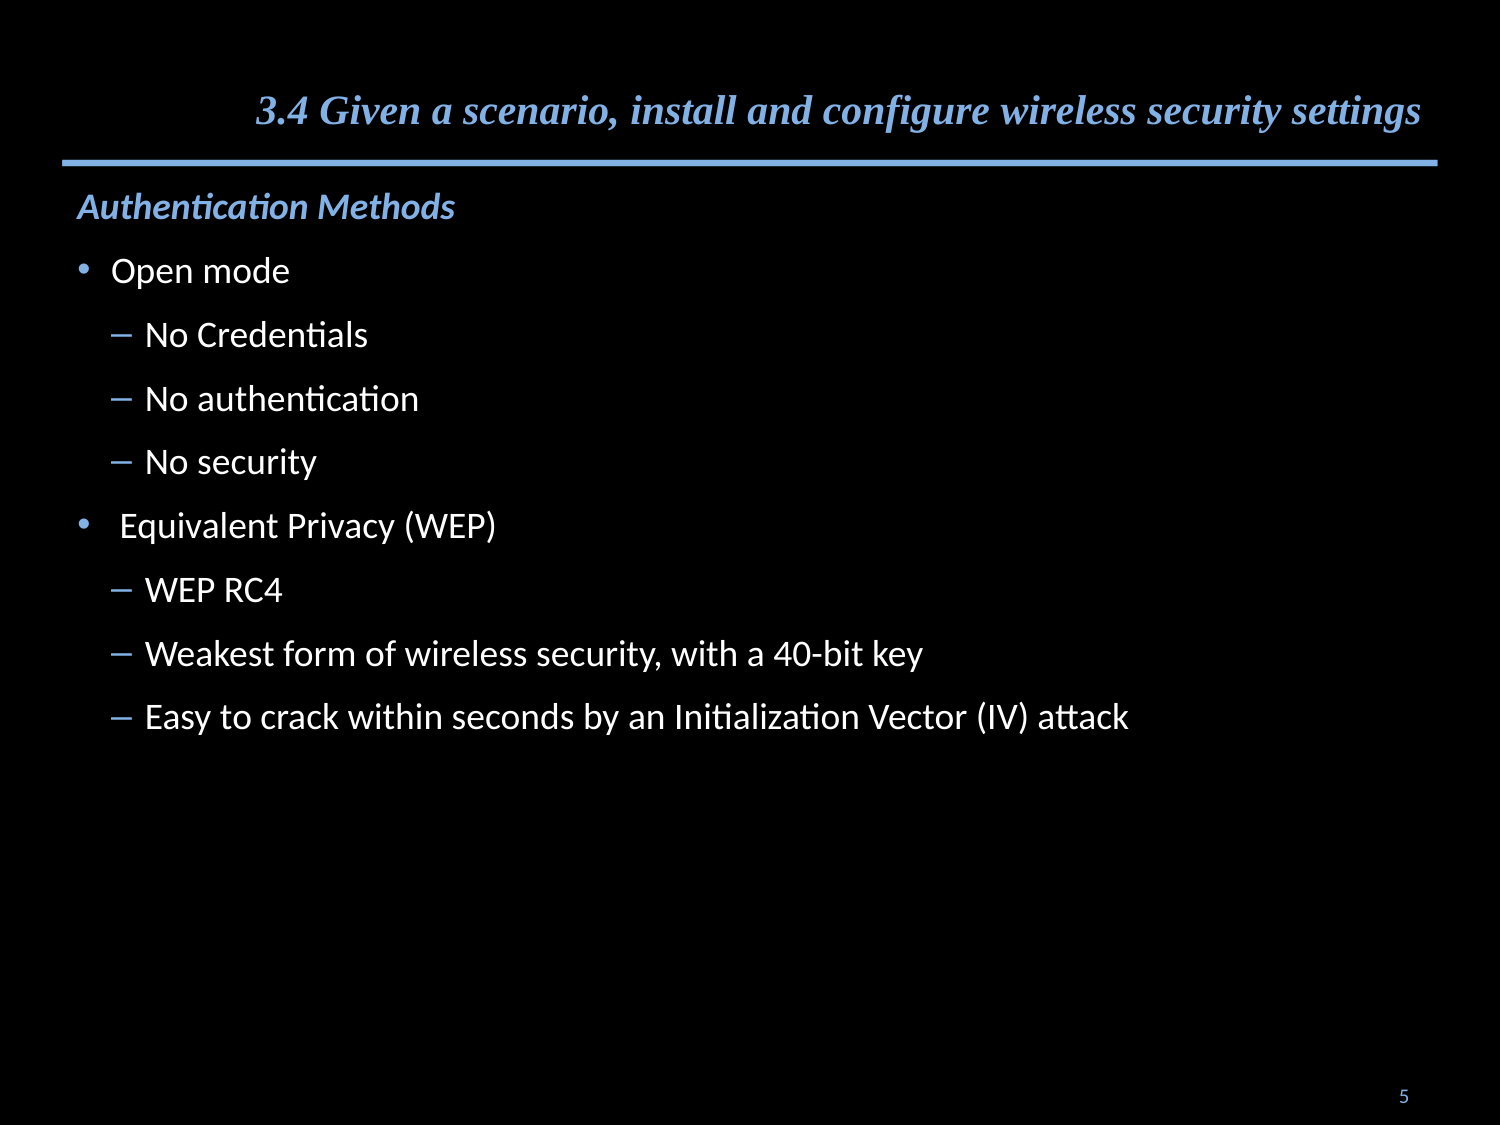

3.4 Given a scenario, install and configure wireless security settings
Authentication Methods
Open mode
No Credentials
No authentication
No security
 Equivalent Privacy (WEP)
WEP RC4
Weakest form of wireless security, with a 40-bit key
Easy to crack within seconds by an Initialization Vector (IV) attack
5